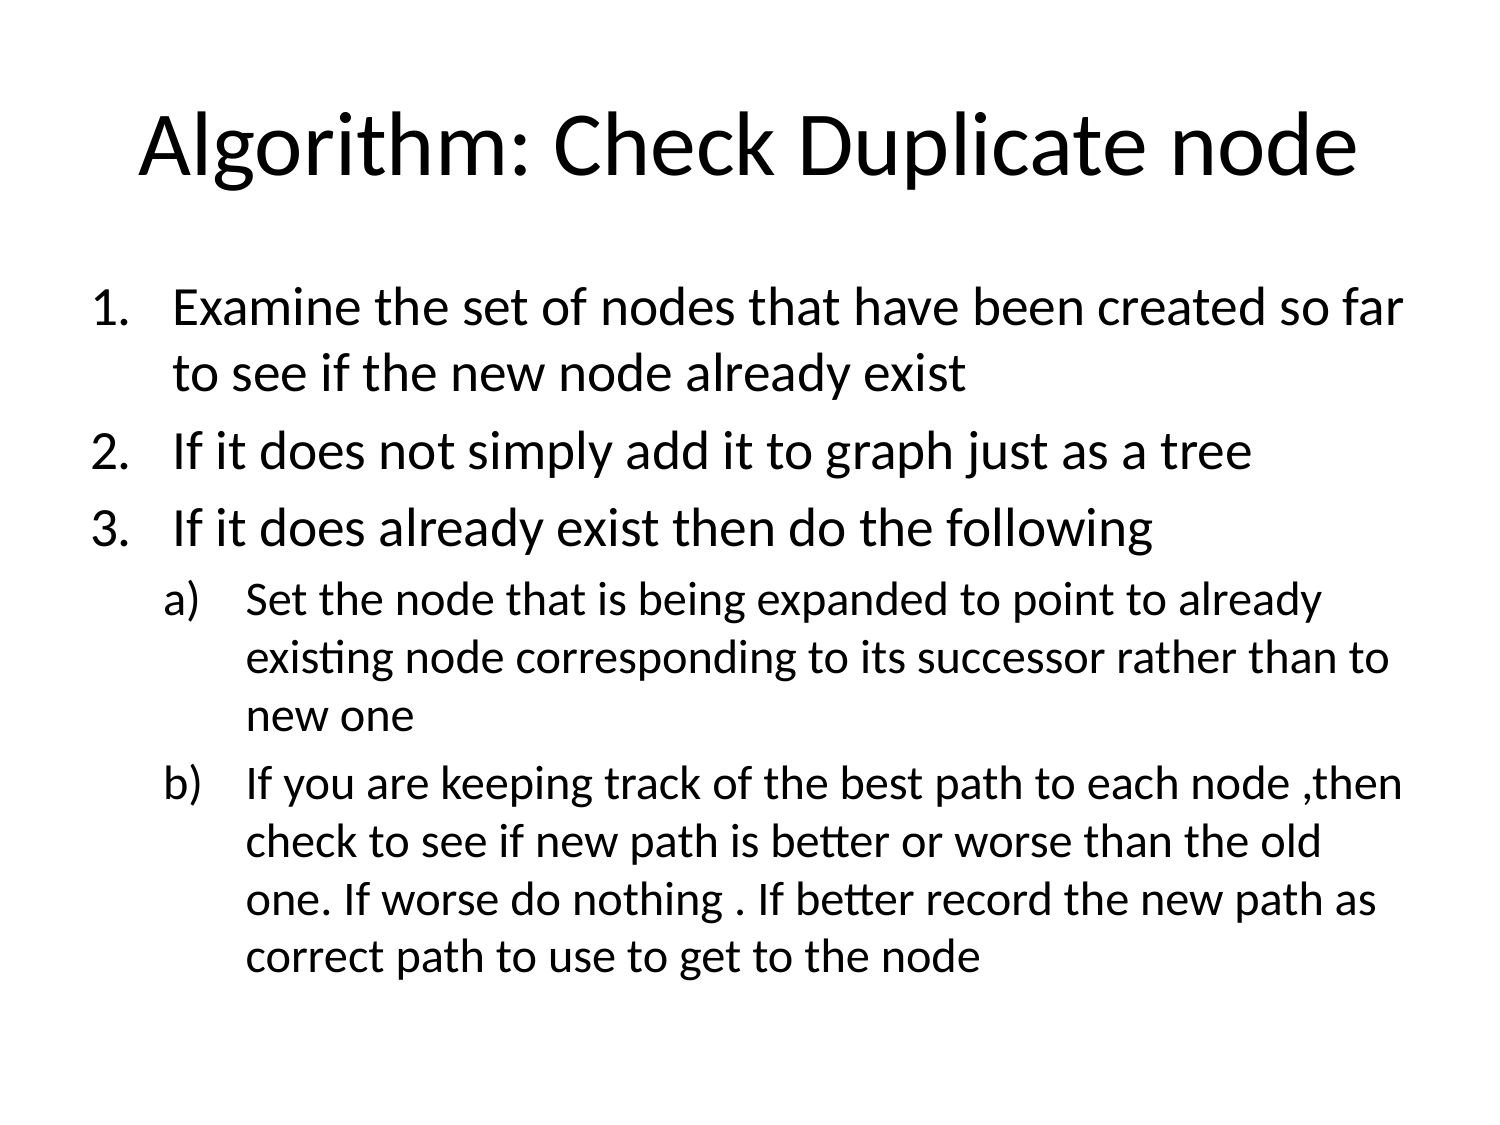

# Algorithm: Check Duplicate node
Examine the set of nodes that have been created so far to see if the new node already exist
If it does not simply add it to graph just as a tree
If it does already exist then do the following
Set the node that is being expanded to point to already existing node corresponding to its successor rather than to new one
If you are keeping track of the best path to each node ,then check to see if new path is better or worse than the old one. If worse do nothing . If better record the new path as correct path to use to get to the node